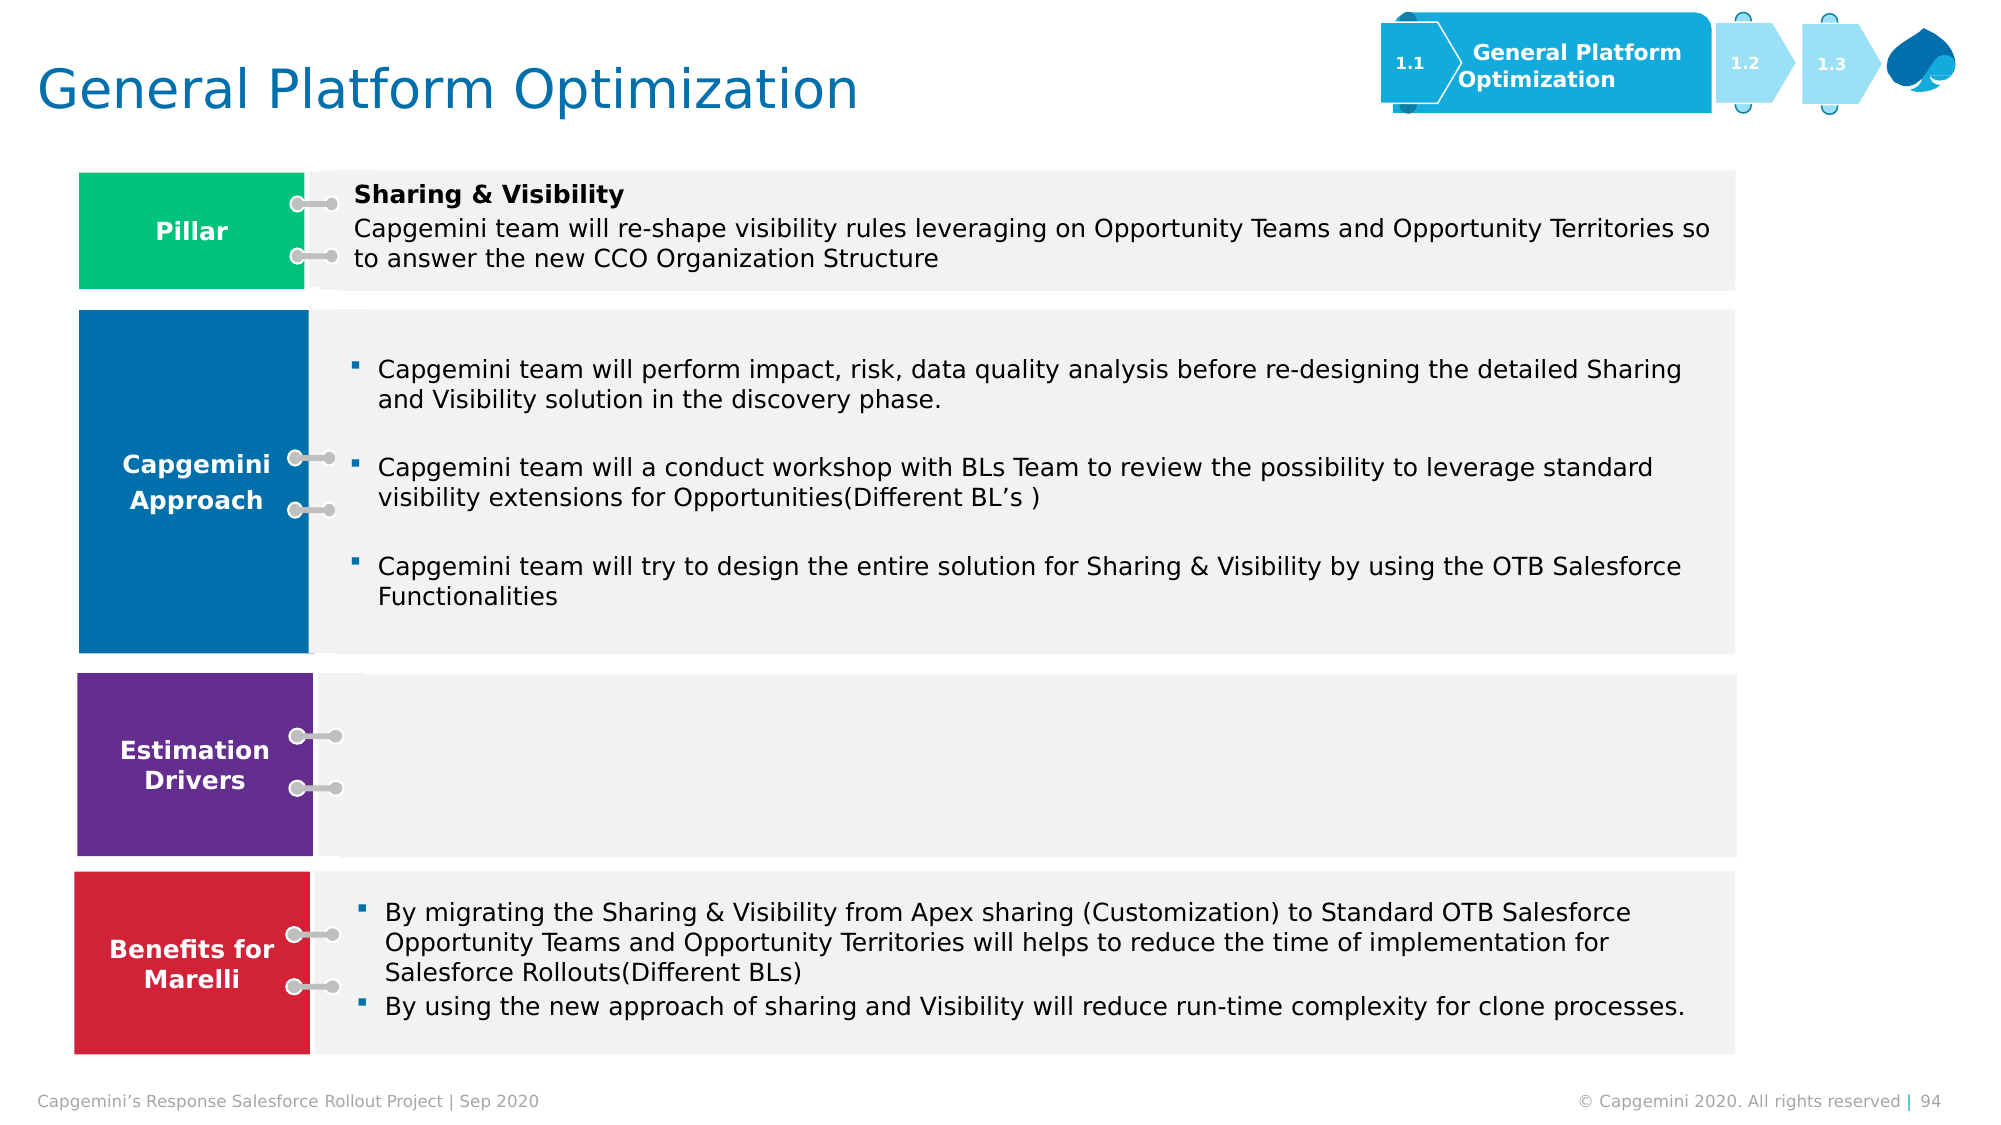

General Platform
Optimization
1.1
1.2
1.3
General Platform Optimization

Salesforce: Service Cloud – FSL - CPQ
XStore

Sharing & Visibility
Capgemini team will re-shape visibility rules leveraging on Opportunity Teams and Opportunity Territories so to answer the new CCO Organization Structure
Pillar

Capgemini team will perform impact, risk, data quality analysis before re-designing the detailed Sharing and Visibility solution in the discovery phase.

Capgemini team will a conduct workshop with BLs Team to review the possibility to leverage standard visibility extensions for Opportunities(Different BL’s )

Capgemini team will try to design the entire solution for Sharing & Visibility by using the OTB Salesforce Functionalities

Capgemini
Approach
Hypercare (post go live support)
Maintenance – Short term
Application Maintenance Service – Long term

Estimation Drivers

By migrating the Sharing & Visibility from Apex sharing (Customization) to Standard OTB Salesforce Opportunity Teams and Opportunity Territories will helps to reduce the time of implementation for Salesforce Rollouts(Different BLs)
By using the new approach of sharing and Visibility will reduce run-time complexity for clone processes.

Benefits for Marelli

Capgemini’s Response Salesforce Rollout Project | Sep 2020
© Capgemini 2020. All rights reserved | 94